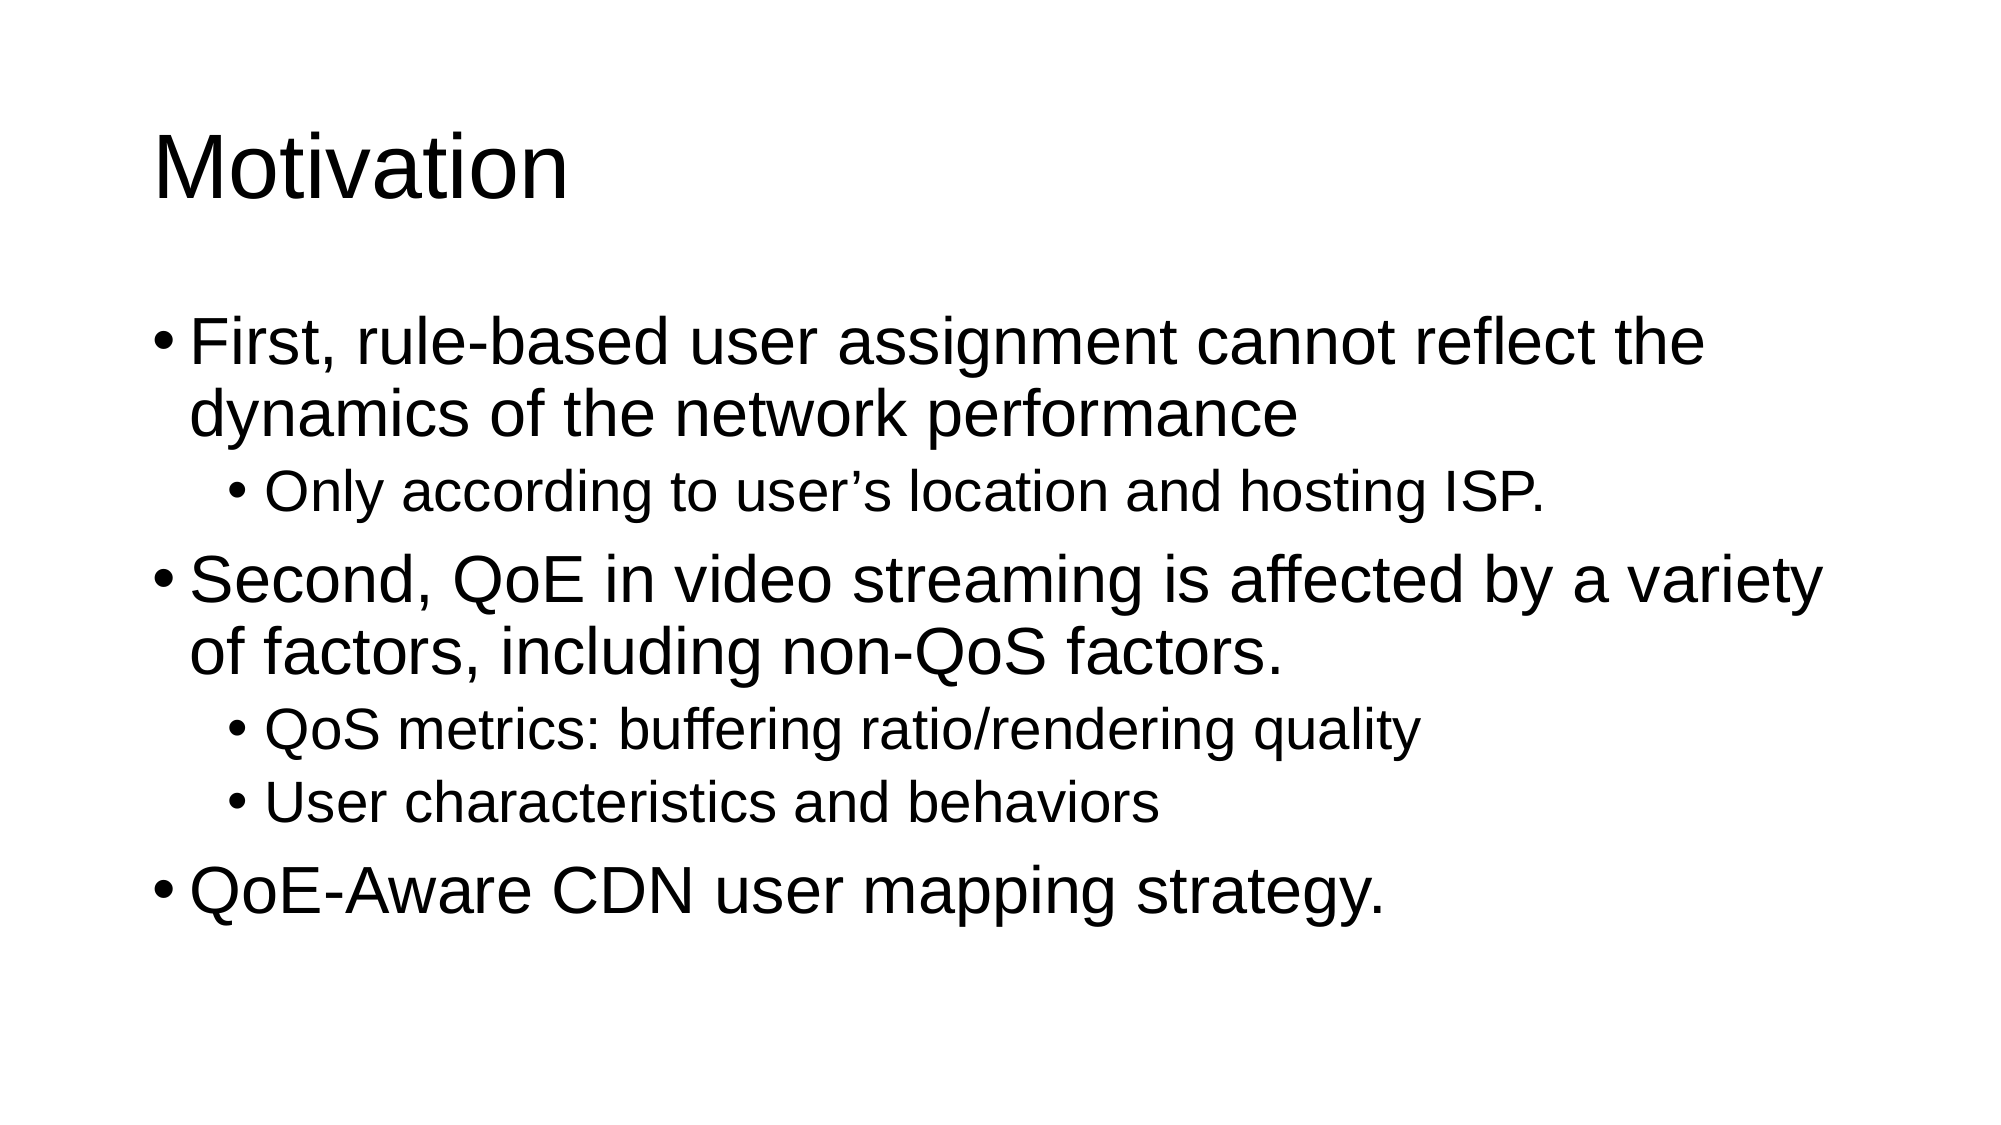

# Motivation
First, rule-based user assignment cannot reflect the dynamics of the network performance
Only according to user’s location and hosting ISP.
Second, QoE in video streaming is affected by a variety of factors, including non-QoS factors.
QoS metrics: buffering ratio/rendering quality
User characteristics and behaviors
QoE-Aware CDN user mapping strategy.